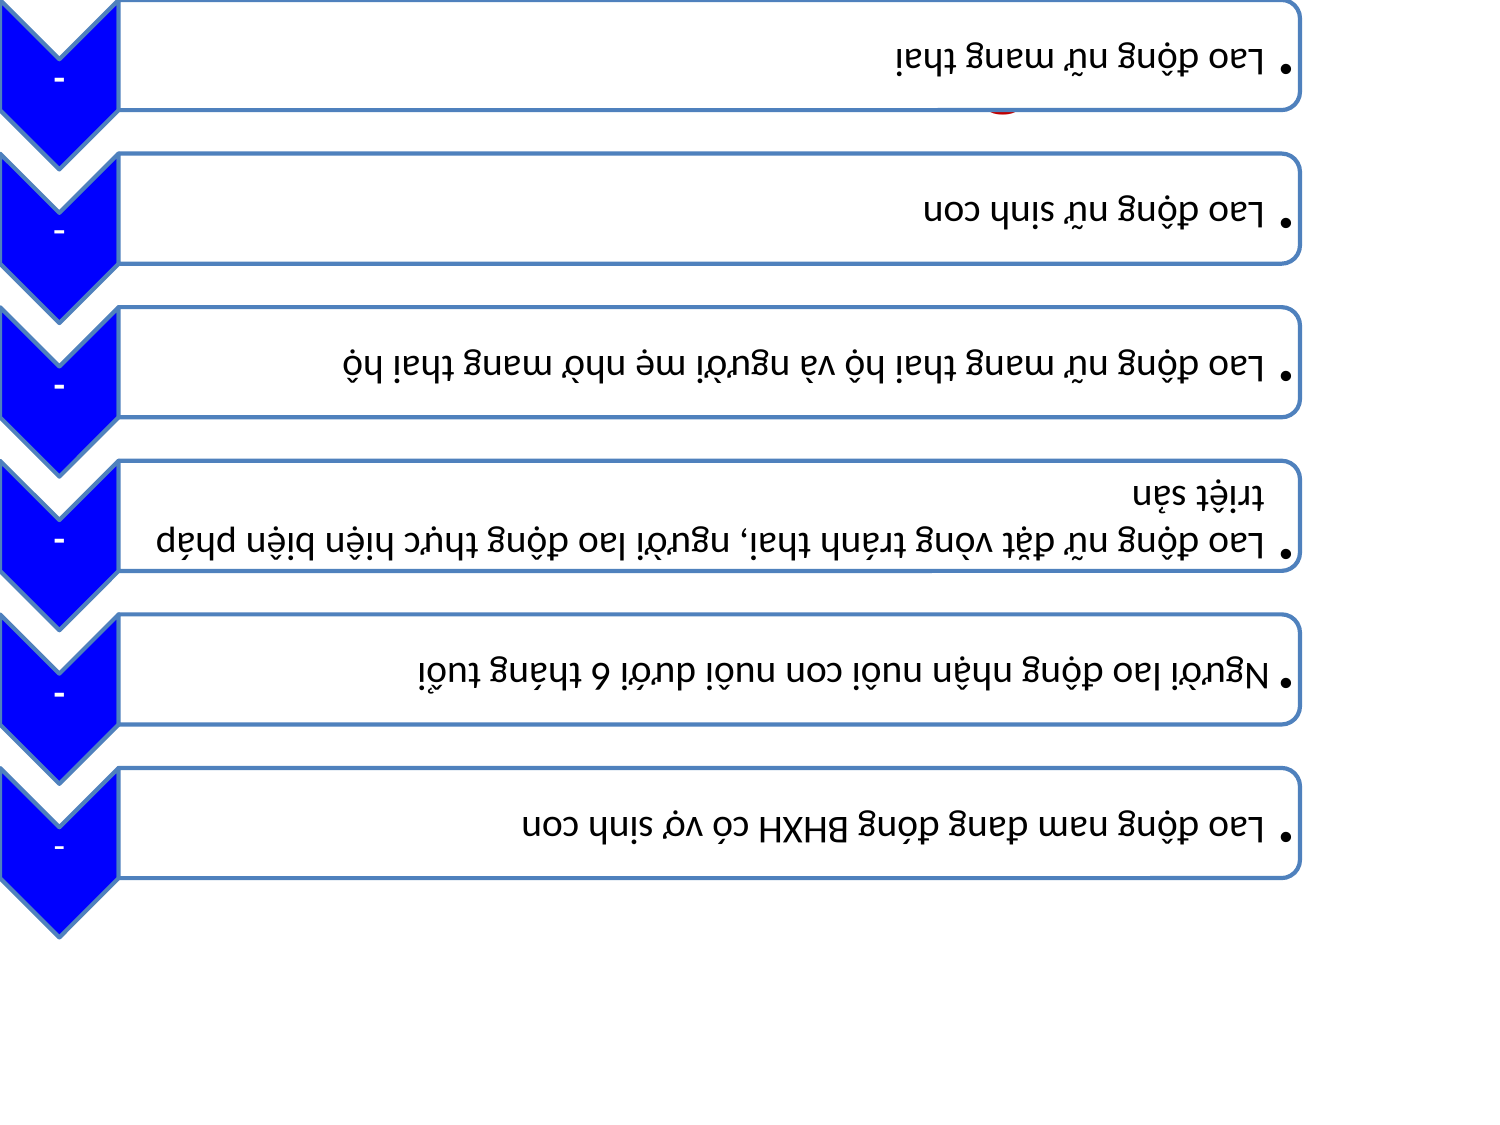

# Đối tượng hưởng
-
Lao động nữ mang thai
-
Lao động nữ sinh con
-
Lao động nữ mang thai hộ và người mẹ nhờ mang thai hộ
-
Lao động nữ đặt vòng tránh thai, người lao động thực hiện biện pháp triệt sản
-
 Người lao động nhận nuôi con nuôi dưới 6 tháng tuổi
-
Lao động nam đang đóng BHXH có vợ sinh con